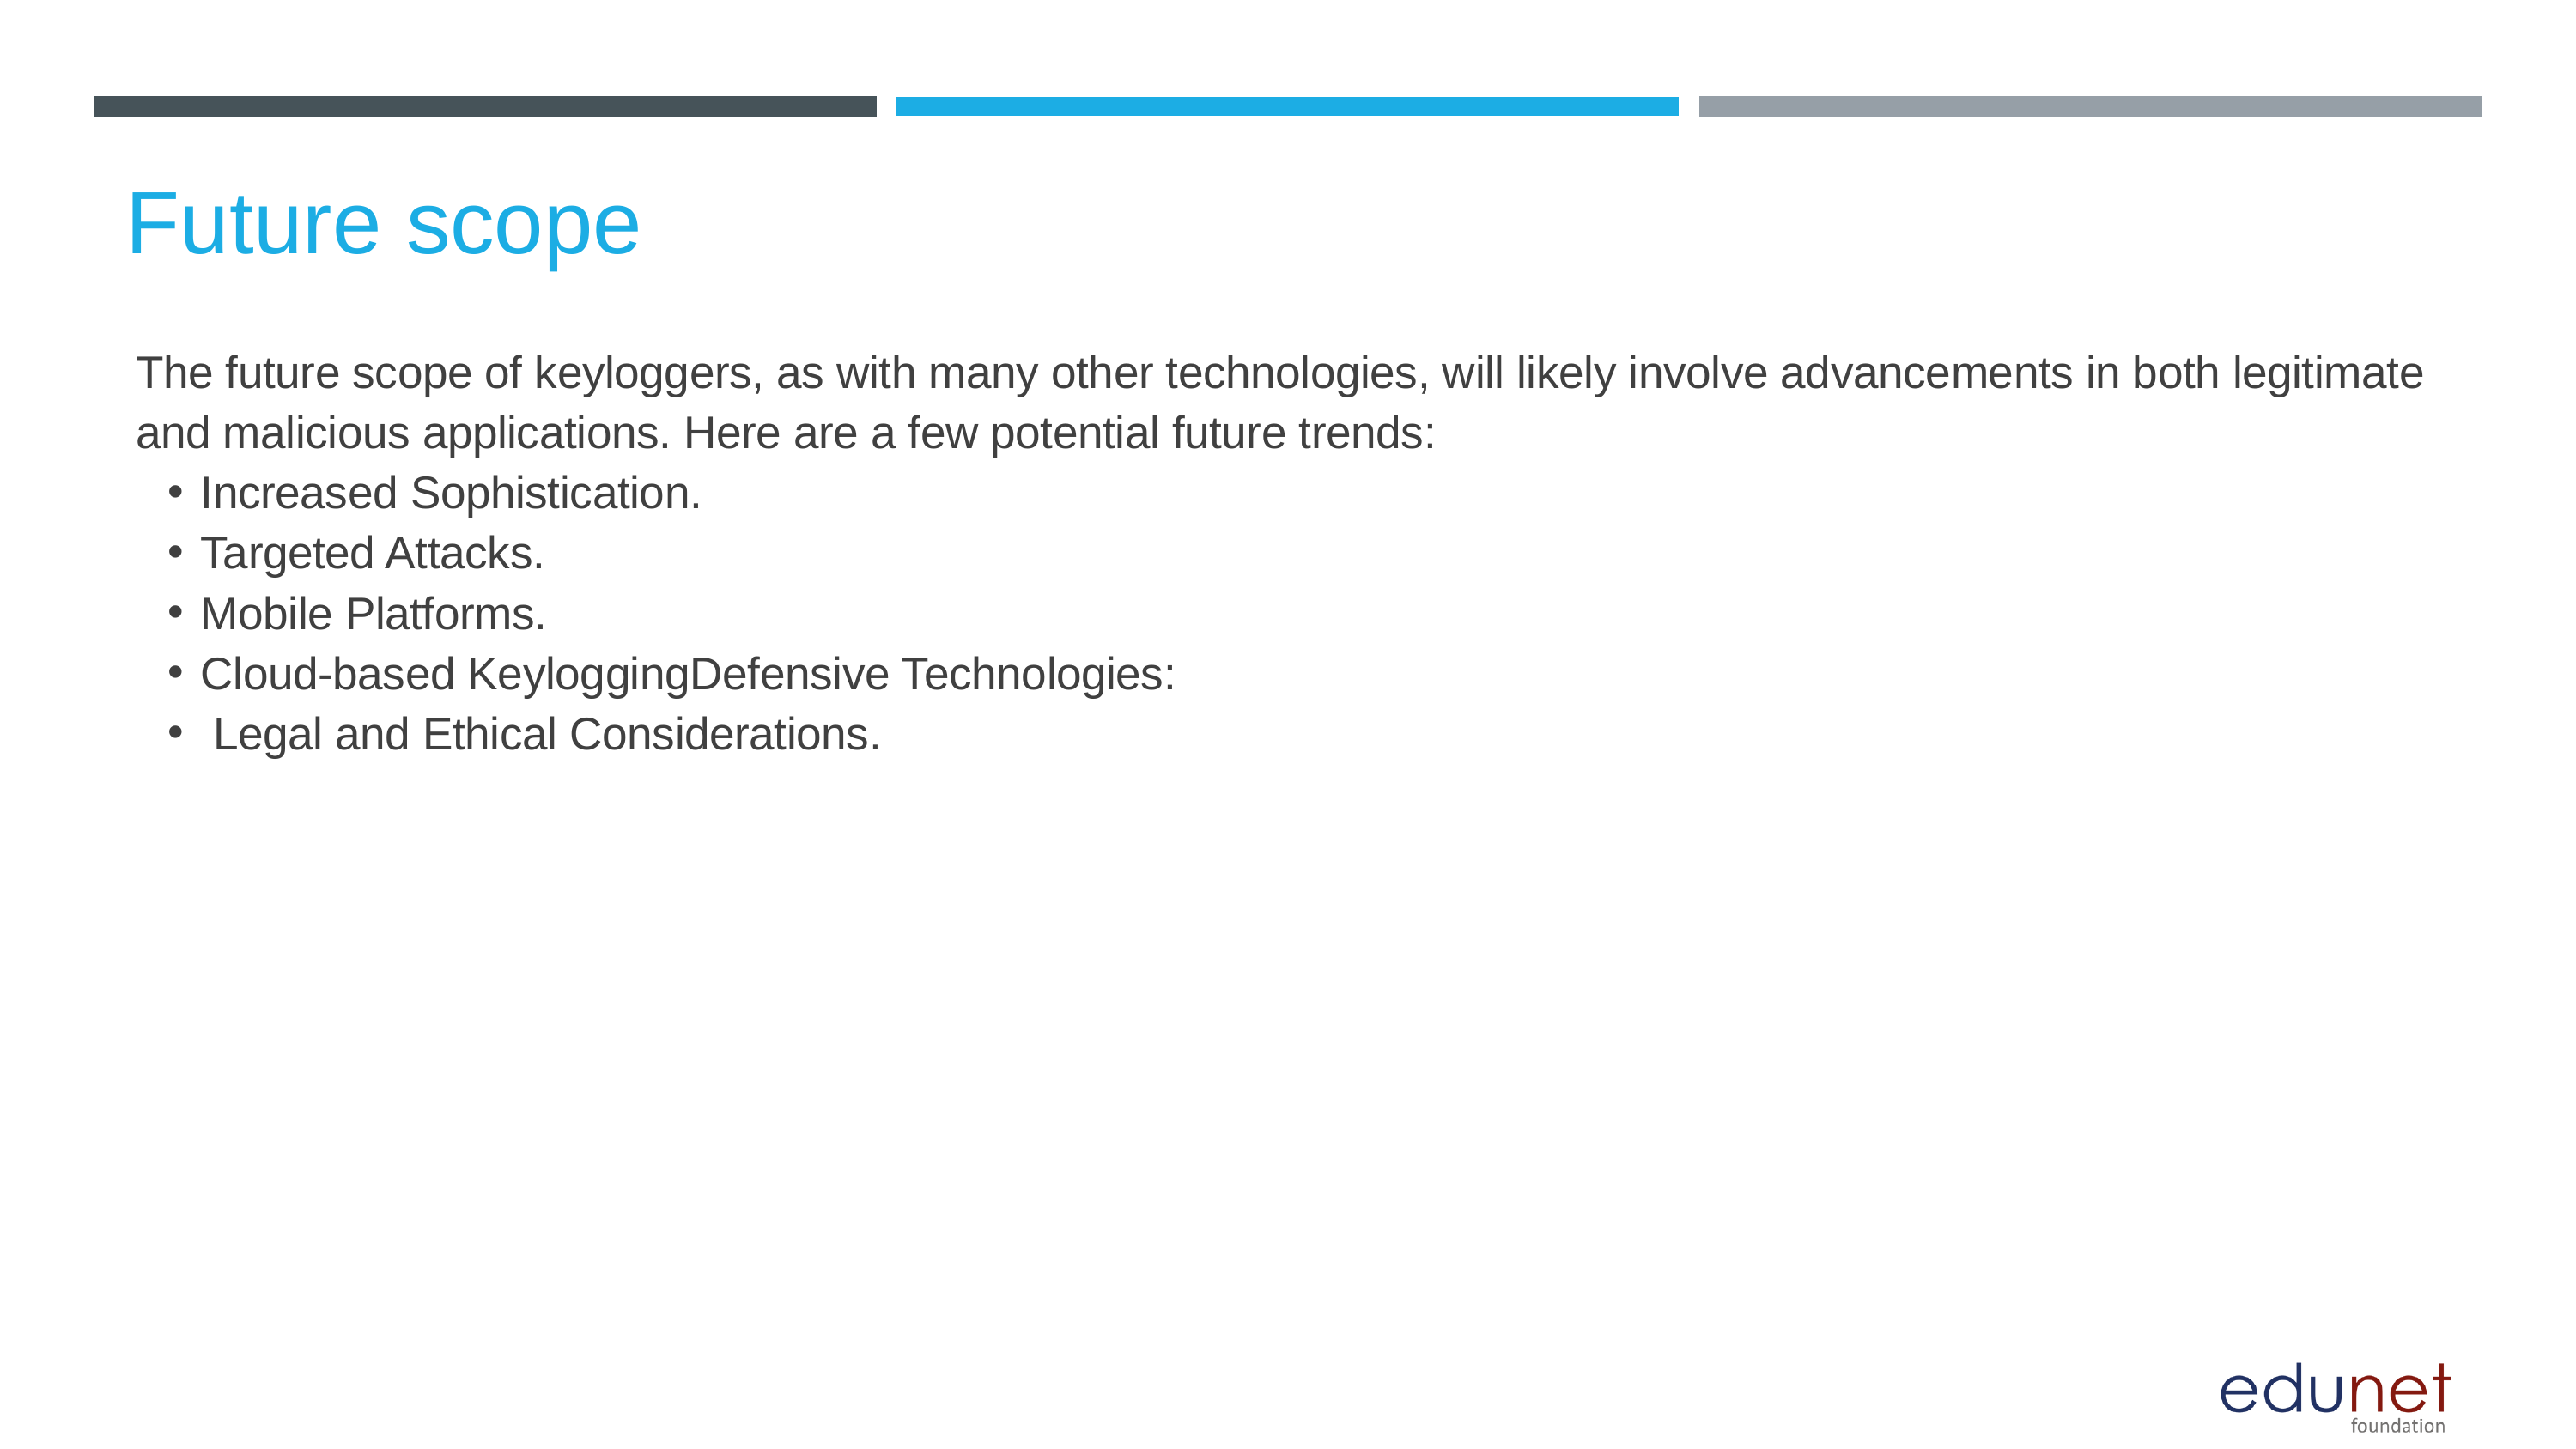

Future scope

The future scope of keyloggers, as with many other technologies, will likely involve advancements in both legitimate and malicious applications. Here are a few potential future trends:
Increased Sophistication.
Targeted Attacks.
Mobile Platforms.
Cloud-based KeyloggingDefensive Technologies:
 Legal and Ethical Considerations.